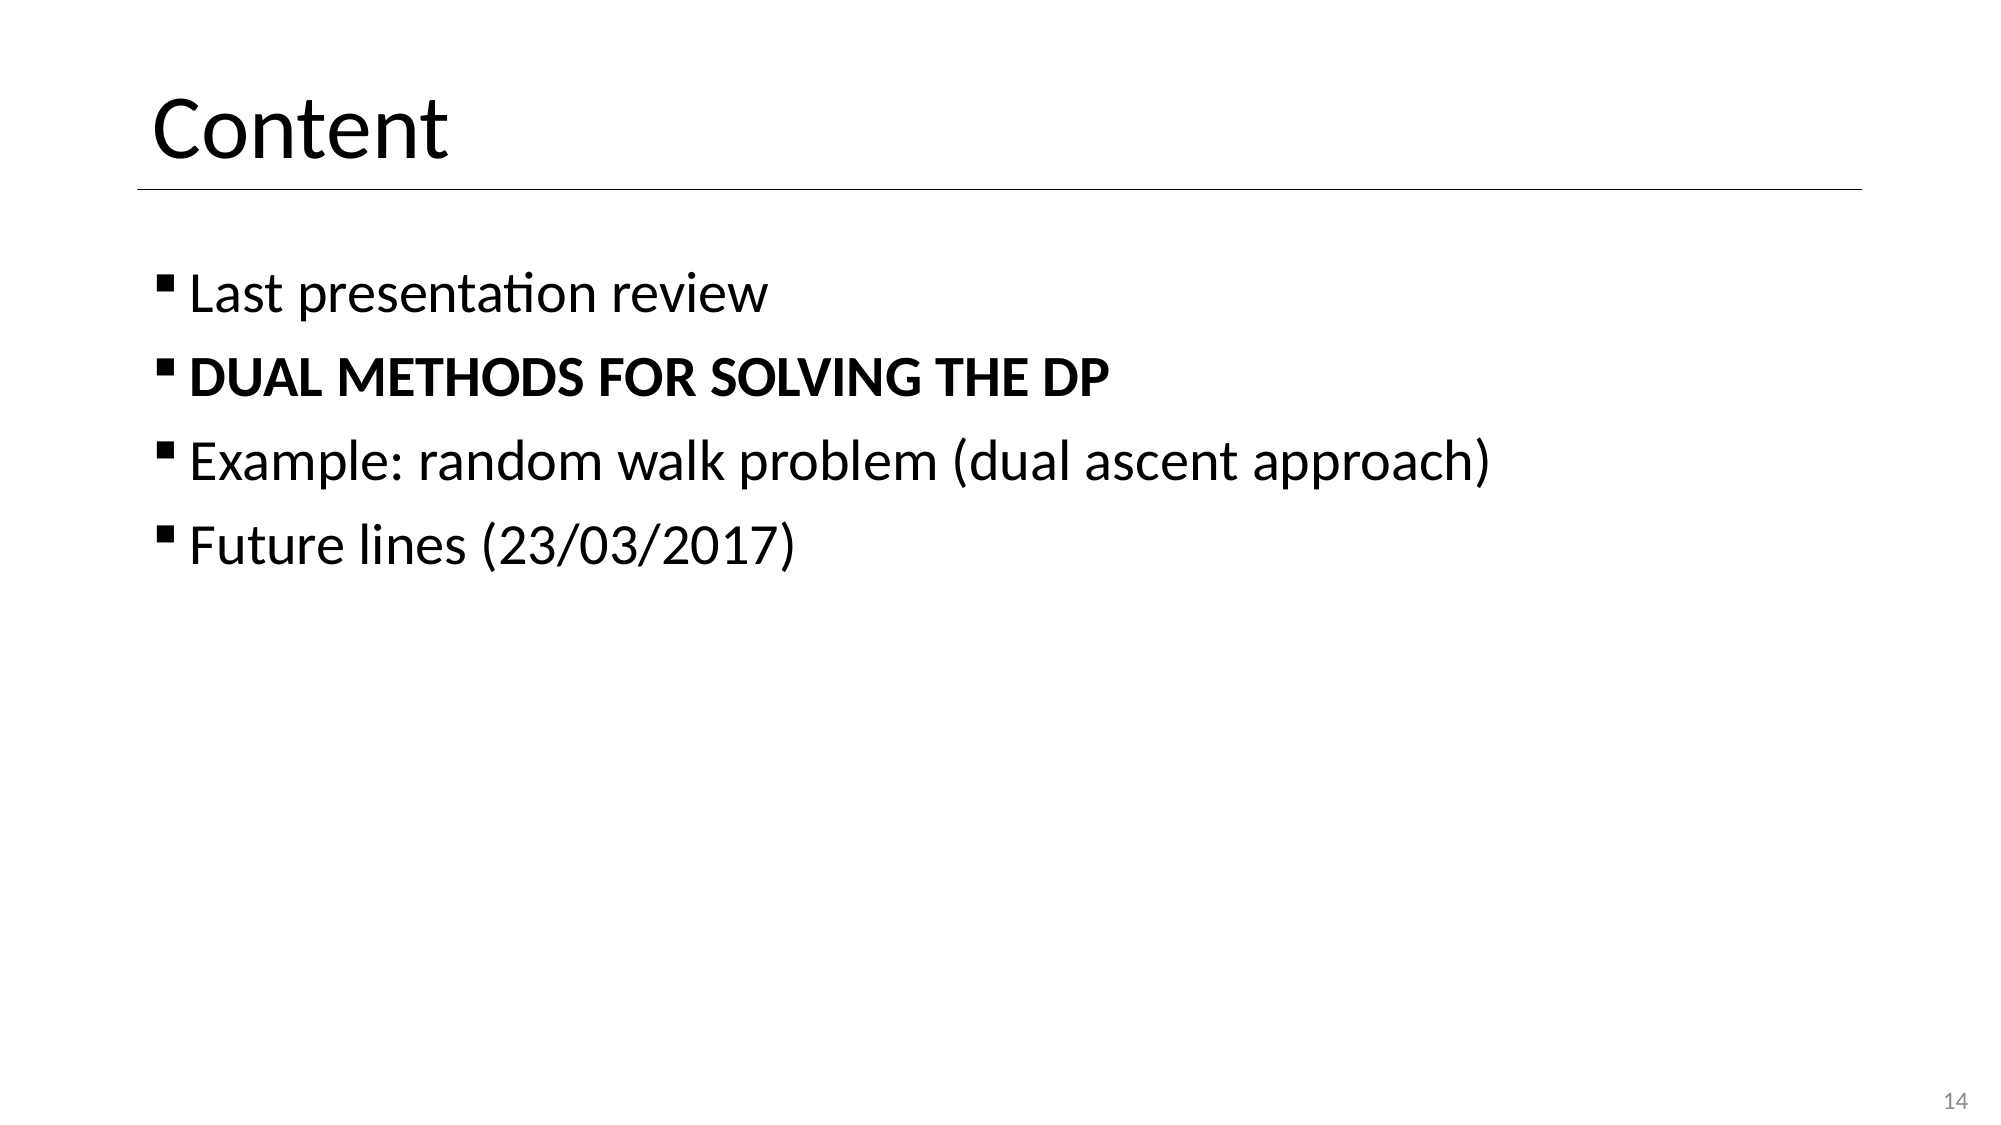

# Content
Last presentation review
DUAL METHODS FOR SOLVING THE DP
Example: random walk problem (dual ascent approach)
Future lines (23/03/2017)

14